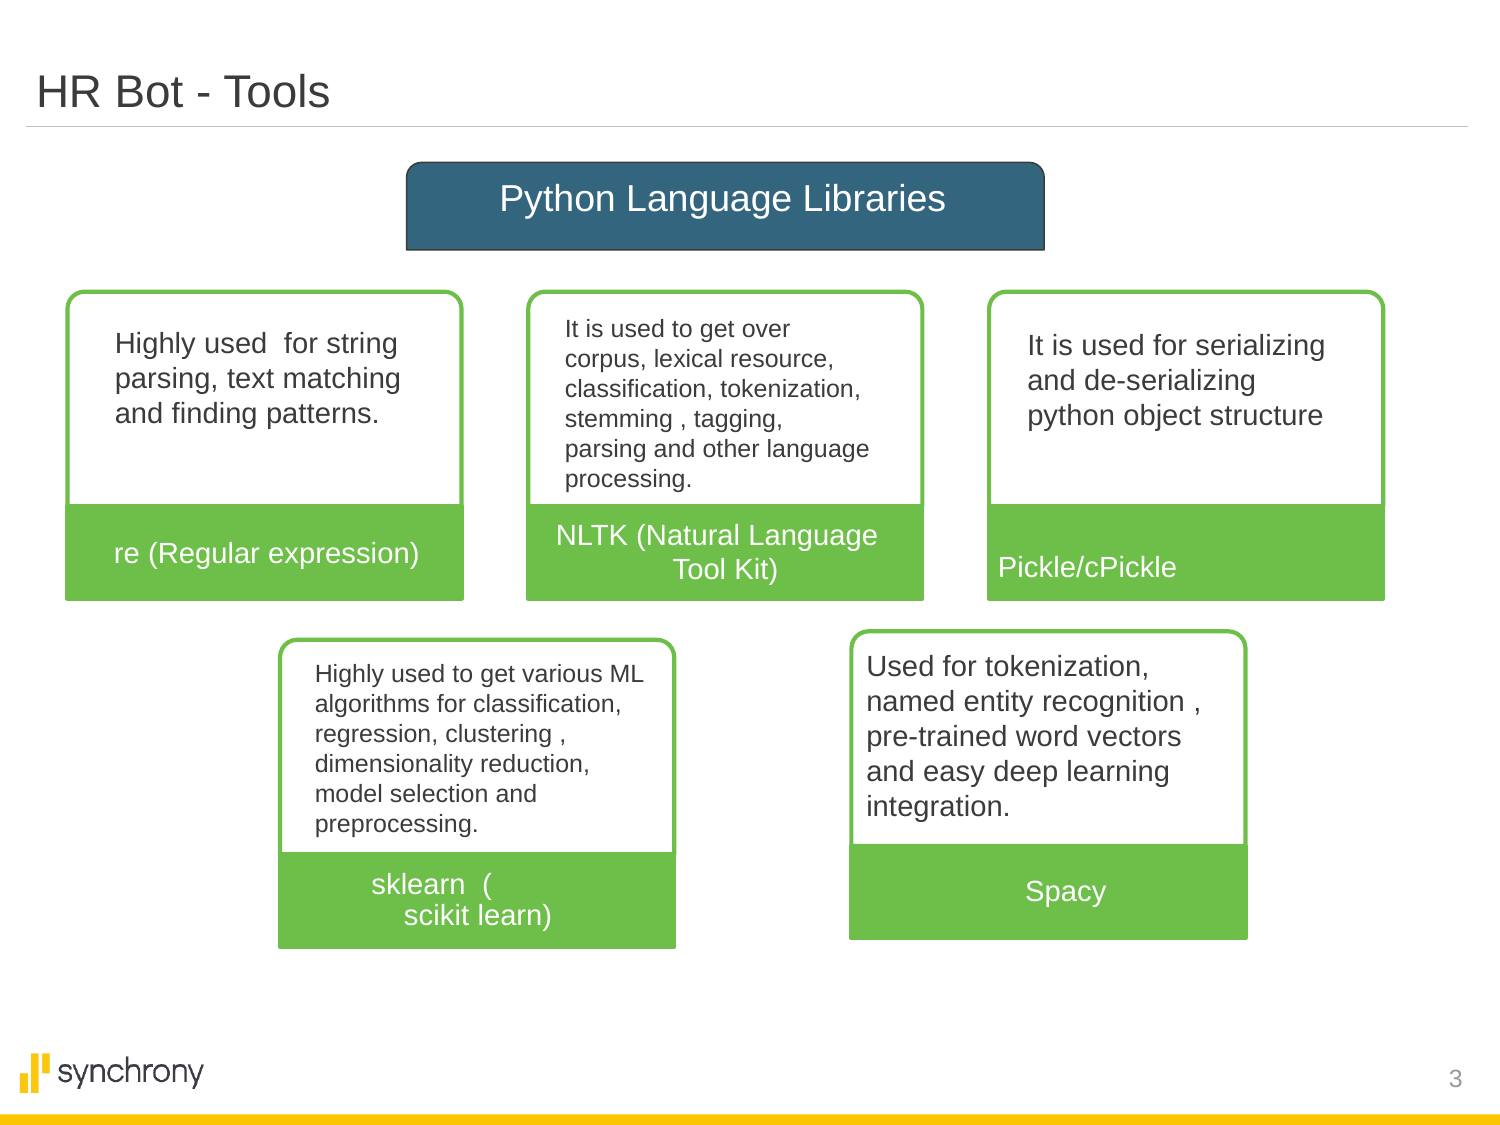

HR Bot - Tools
       Python Language Libraries

                Pickle/cPickle

                    Spacy
          sklearn  (                          scikit learn)
It is used to get over corpus, lexical resource, classification, tokenization, stemming , tagging,  parsing and other language processing.
Highly used  for string parsing, text matching and finding patterns.
It is used for serializing and de-serializing  python object structure
NLTK (Natural Language   Tool Kit)

re (Regular expression)
Used for tokenization, named entity recognition , pre-trained word vectors and easy deep learning integration.
Highly used to get various ML algorithms for classification, regression, clustering , dimensionality reduction, model selection and preprocessing.